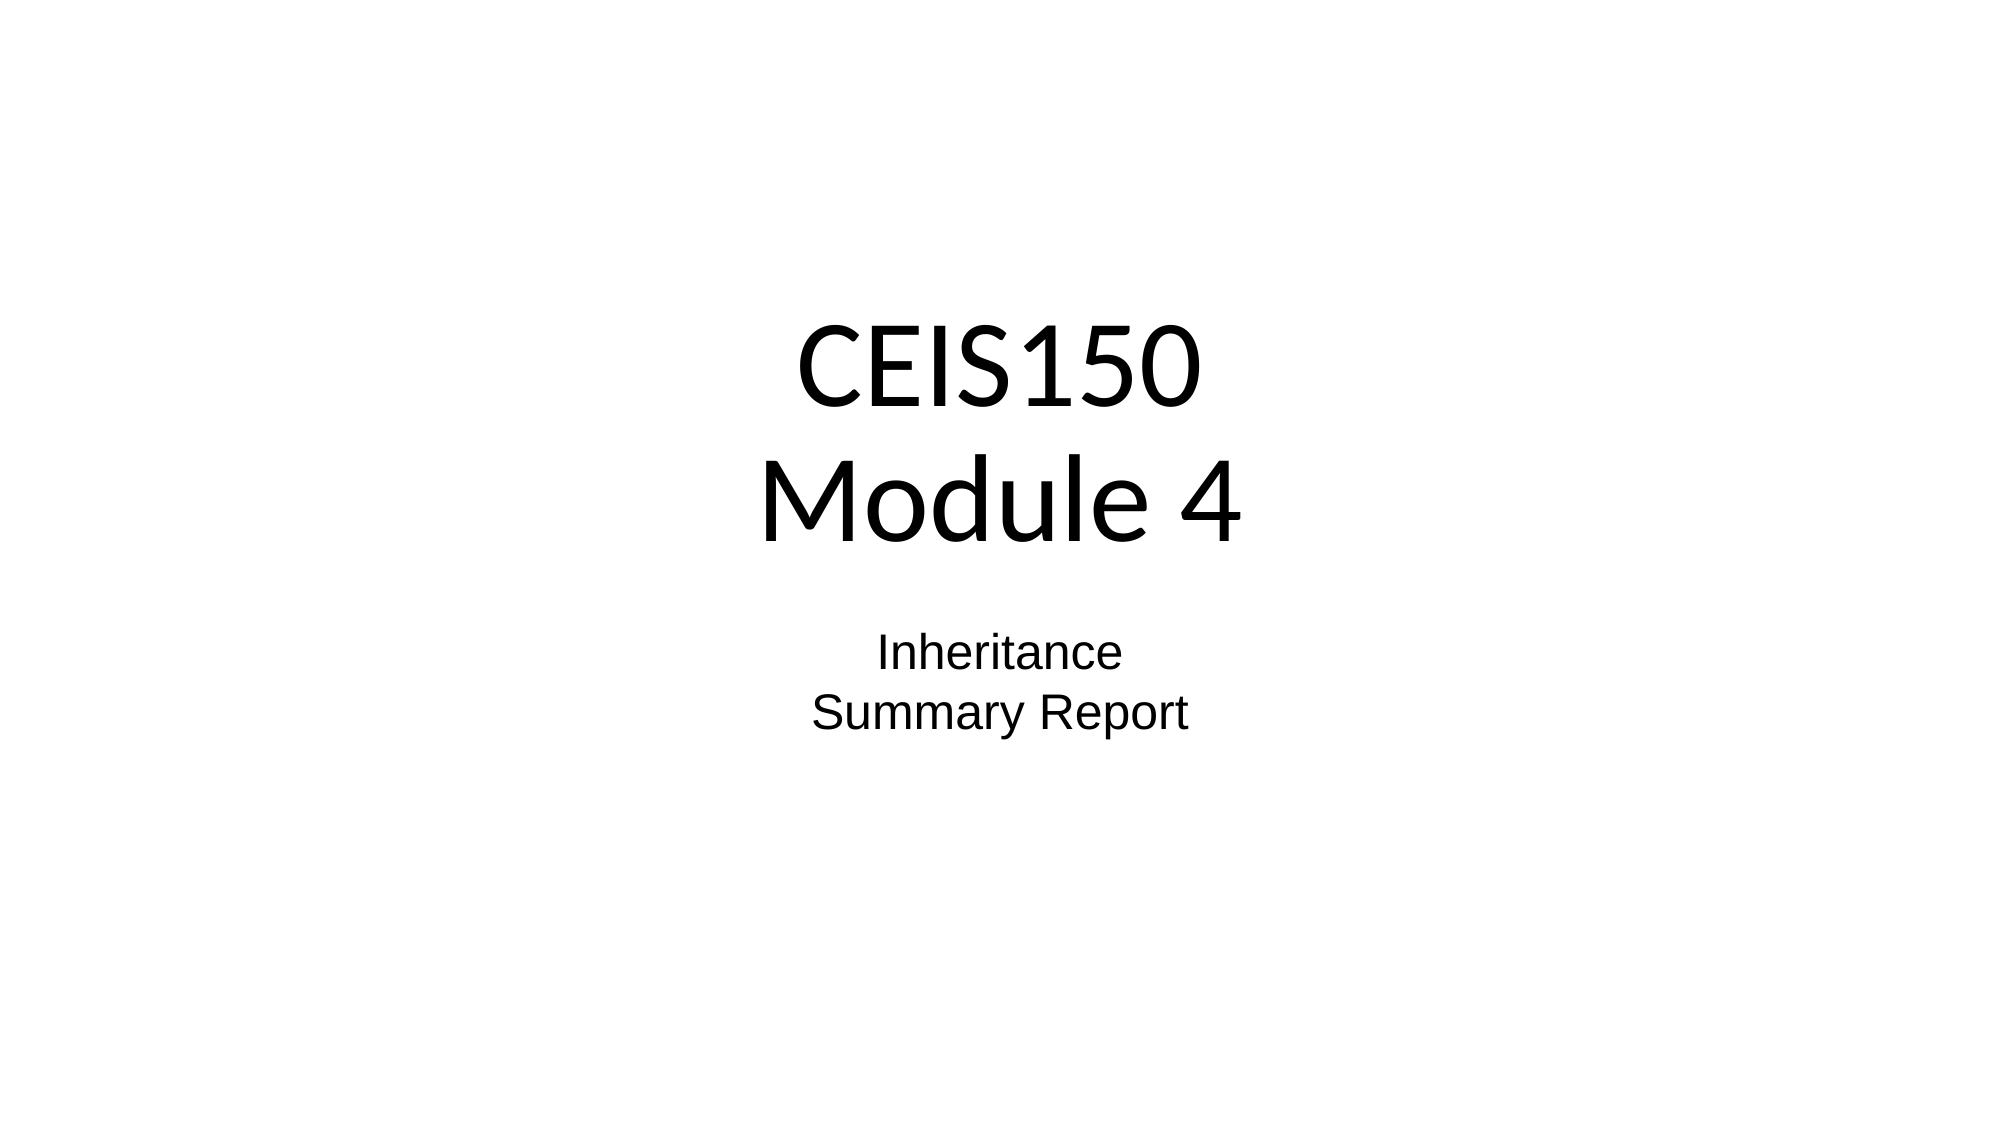

# CEIS150 Module 4
Inheritance
Summary Report